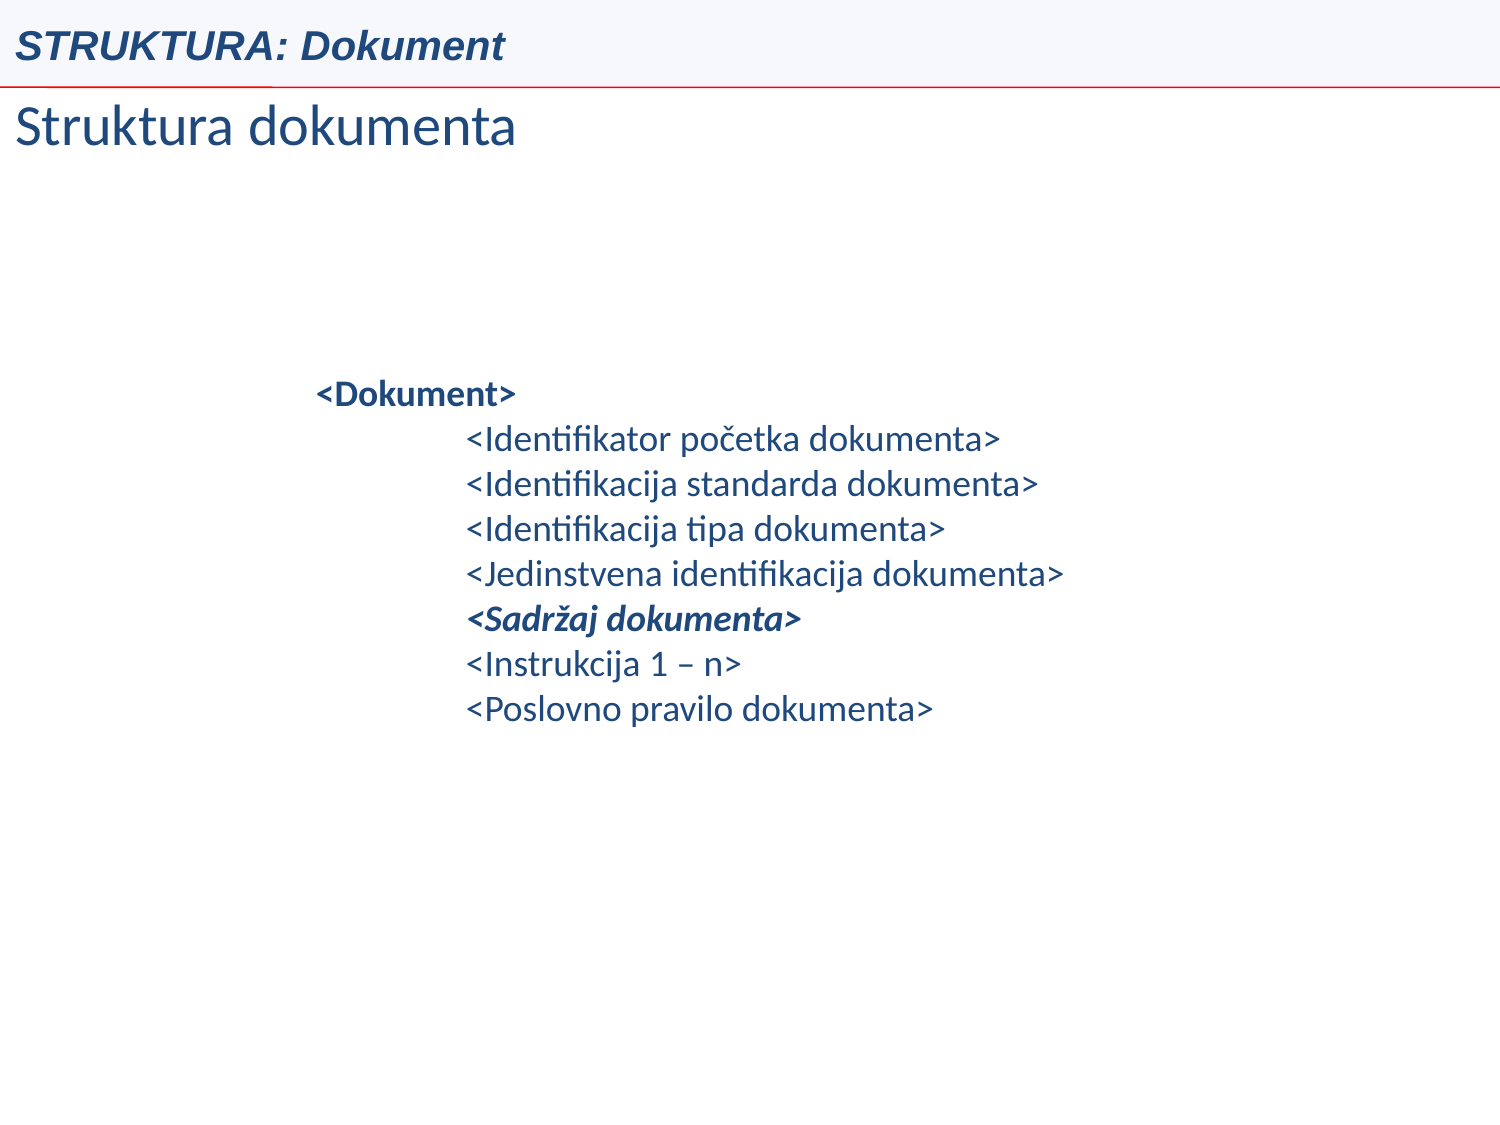

STRUKTURA: Dokument
# Struktura dokumenta
<Dokument>
	<Identifikator početka dokumenta>
	<Identifikacija standarda dokumenta>
	<Identifikacija tipa dokumenta>
	<Jedinstvena identifikacija dokumenta>
	<Sadržaj dokumenta>
	<Instrukcija 1 – n>
	<Poslovno pravilo dokumenta>